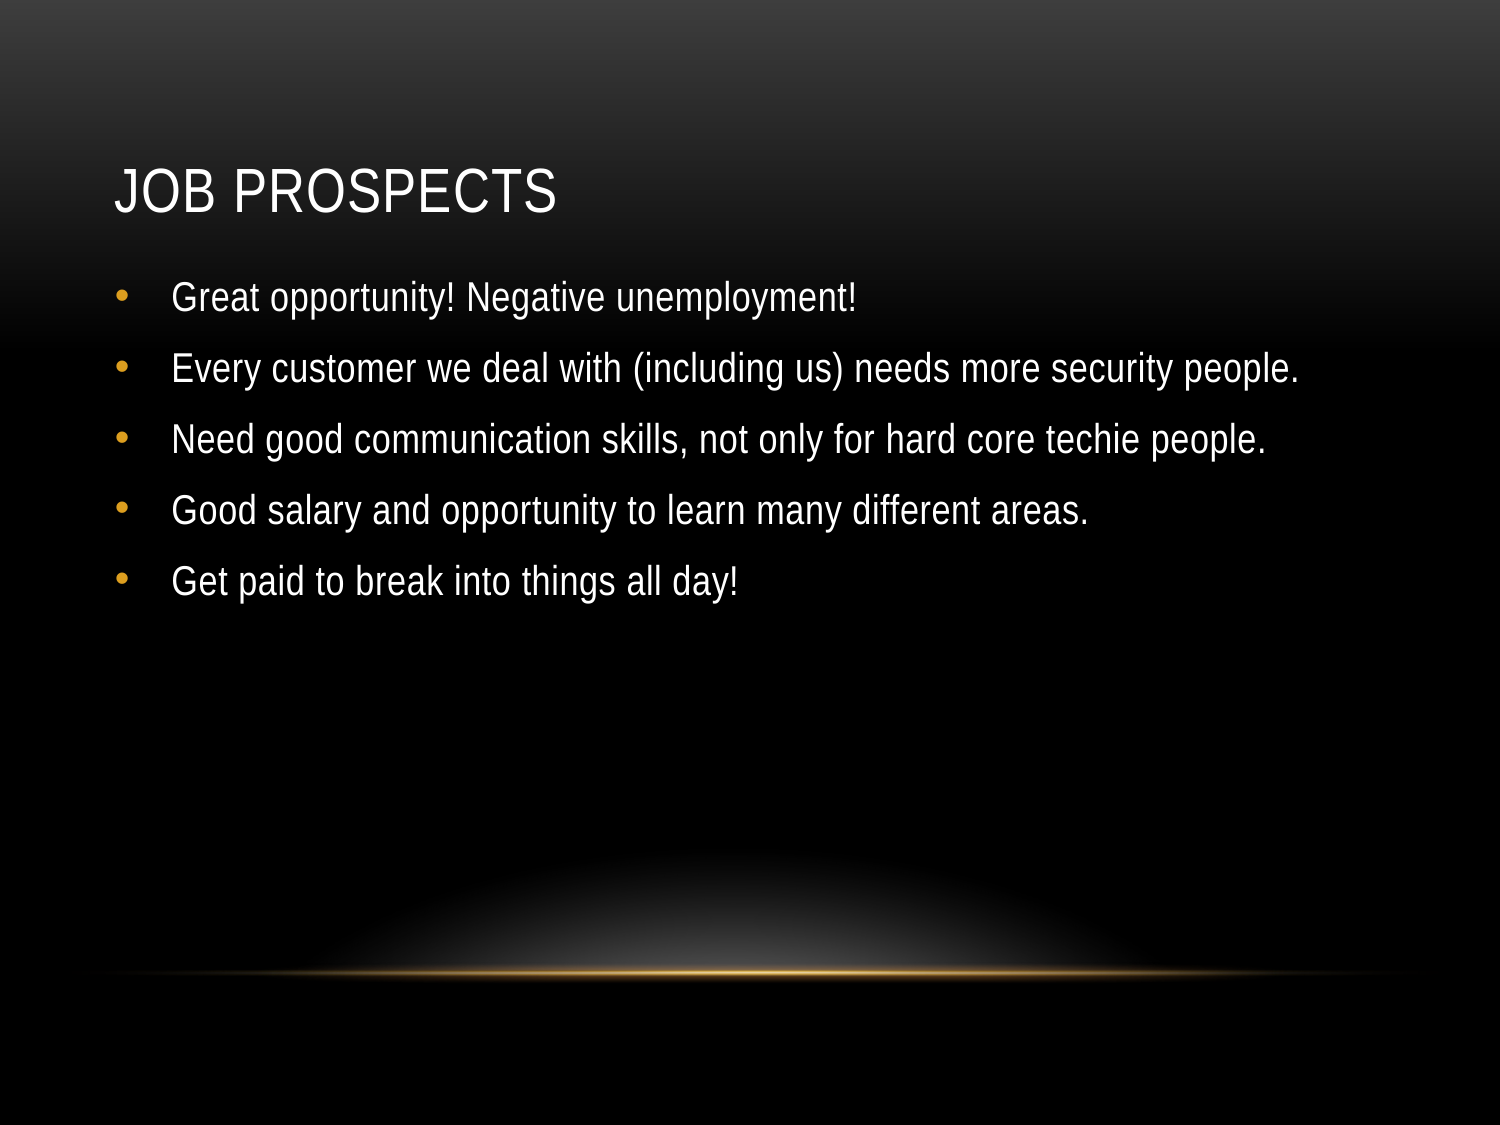

# Job Prospects
Great opportunity! Negative unemployment!
Every customer we deal with (including us) needs more security people.
Need good communication skills, not only for hard core techie people.
Good salary and opportunity to learn many different areas.
Get paid to break into things all day!